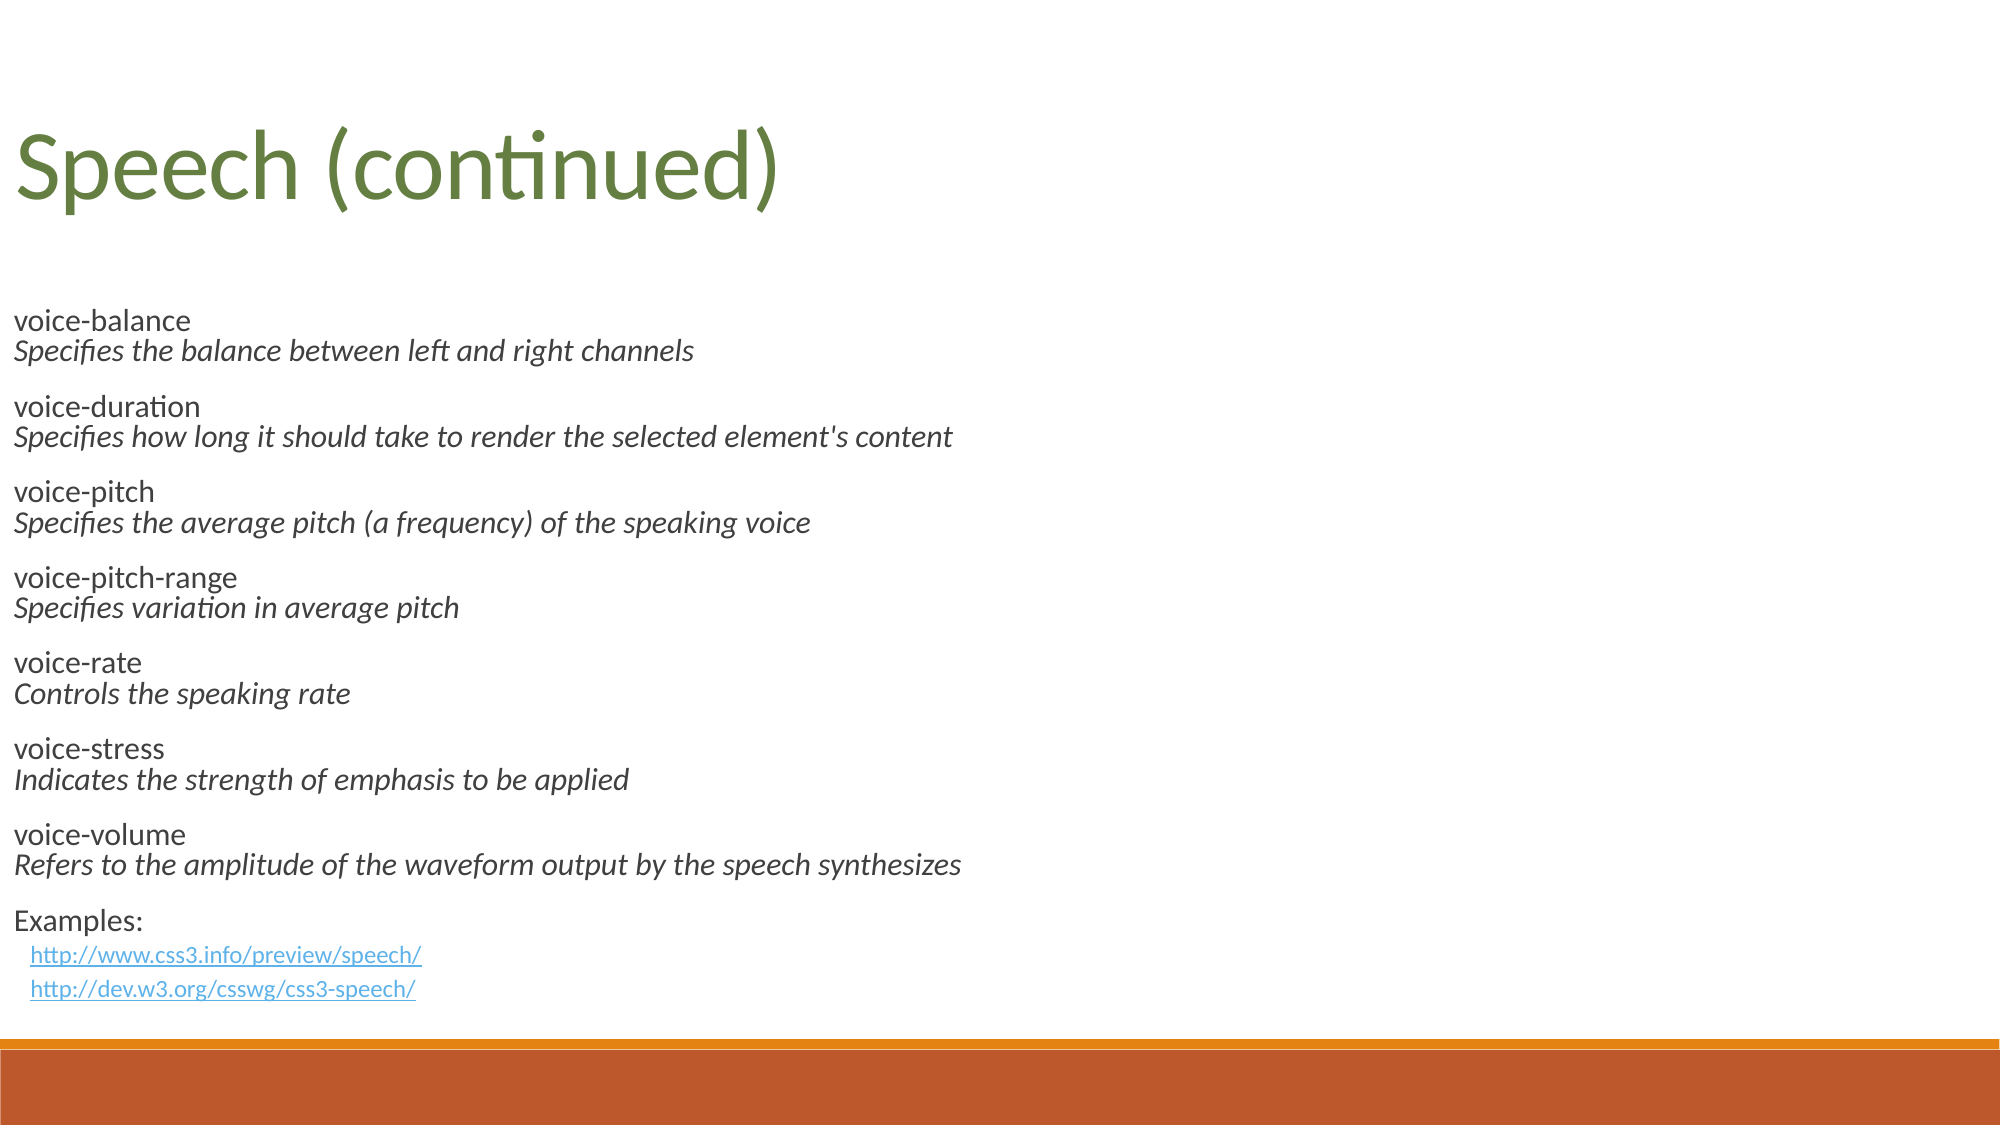

Speech (continued)
voice-balance
Specifies the balance between left and right channels
voice-duration
Specifies how long it should take to render the selected element's content
voice-pitch
Specifies the average pitch (a frequency) of the speaking voice
voice-pitch-range
Specifies variation in average pitch
voice-rate
Controls the speaking rate
voice-stress
Indicates the strength of emphasis to be applied
voice-volume
Refers to the amplitude of the waveform output by the speech synthesizes
Examples:
http://www.css3.info/preview/speech/
http://dev.w3.org/csswg/css3-speech/